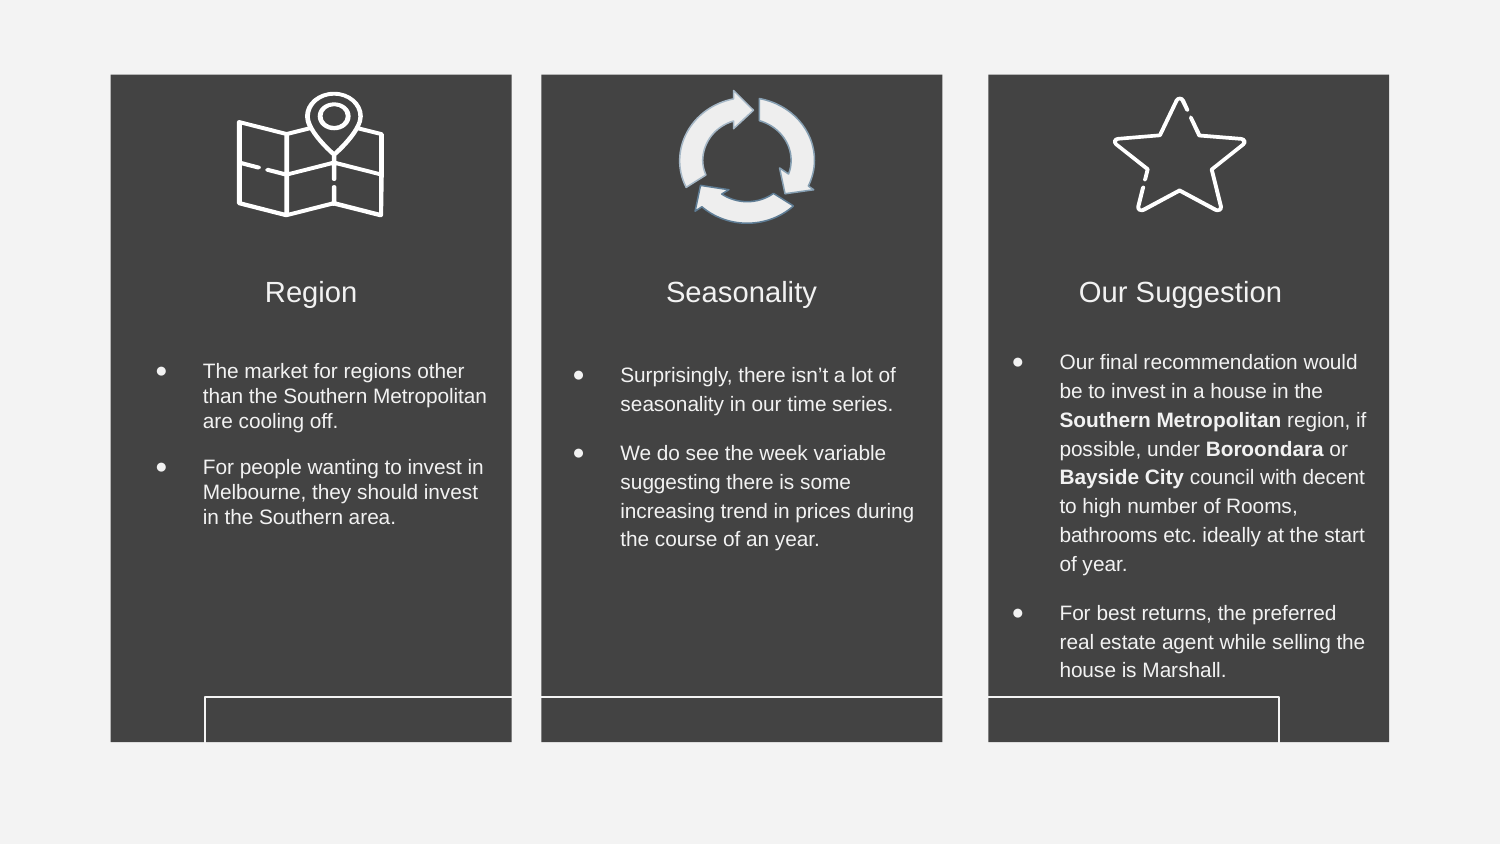

# Region
Seasonality
Our Suggestion
Our final recommendation would be to invest in a house in the Southern Metropolitan region, if possible, under Boroondara or Bayside City council with decent to high number of Rooms, bathrooms etc. ideally at the start of year.
For best returns, the preferred real estate agent while selling the house is Marshall.

The market for regions other than the Southern Metropolitan are cooling off.
For people wanting to invest in Melbourne, they should invest in the Southern area.
Surprisingly, there isn’t a lot of seasonality in our time series.
We do see the week variable suggesting there is some increasing trend in prices during the course of an year.